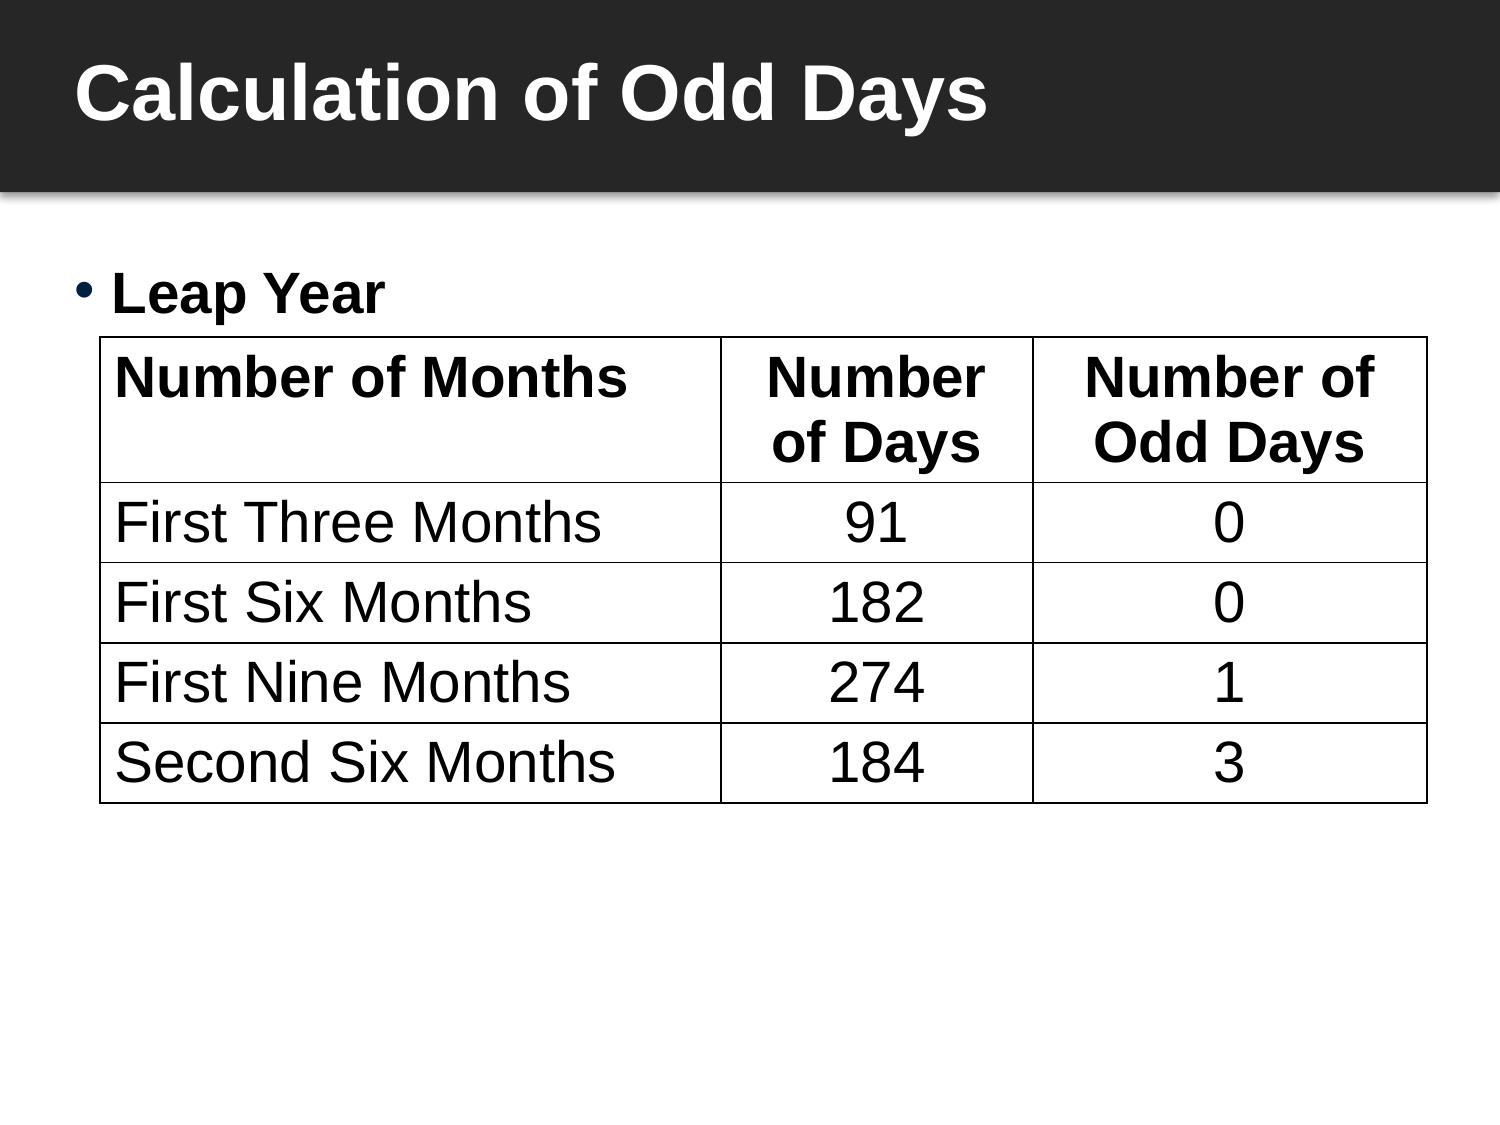

# Calculation of Odd Days
Leap Year
| Number of Months | Number of Days | Number of Odd Days |
| --- | --- | --- |
| First Three Months | 91 | 0 |
| First Six Months | 182 | 0 |
| First Nine Months | 274 | 1 |
| Second Six Months | 184 | 3 |